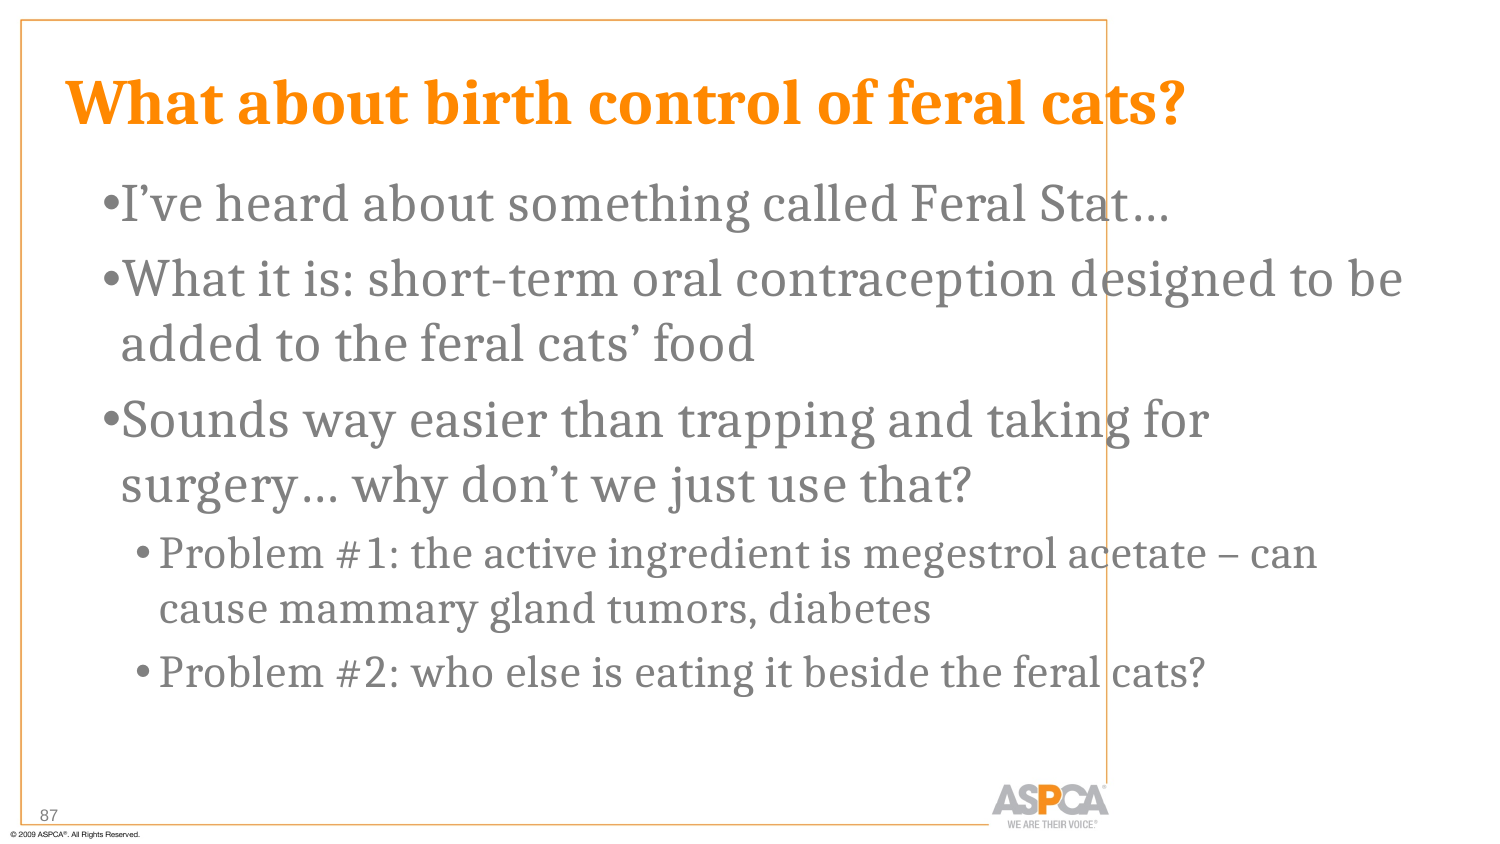

# What about birth control of feral cats?
I’ve heard about something called Feral Stat…
What it is: short-term oral contraception designed to be added to the feral cats’ food
Sounds way easier than trapping and taking for surgery… why don’t we just use that?
Problem #1: the active ingredient is megestrol acetate – can cause mammary gland tumors, diabetes
Problem #2: who else is eating it beside the feral cats?